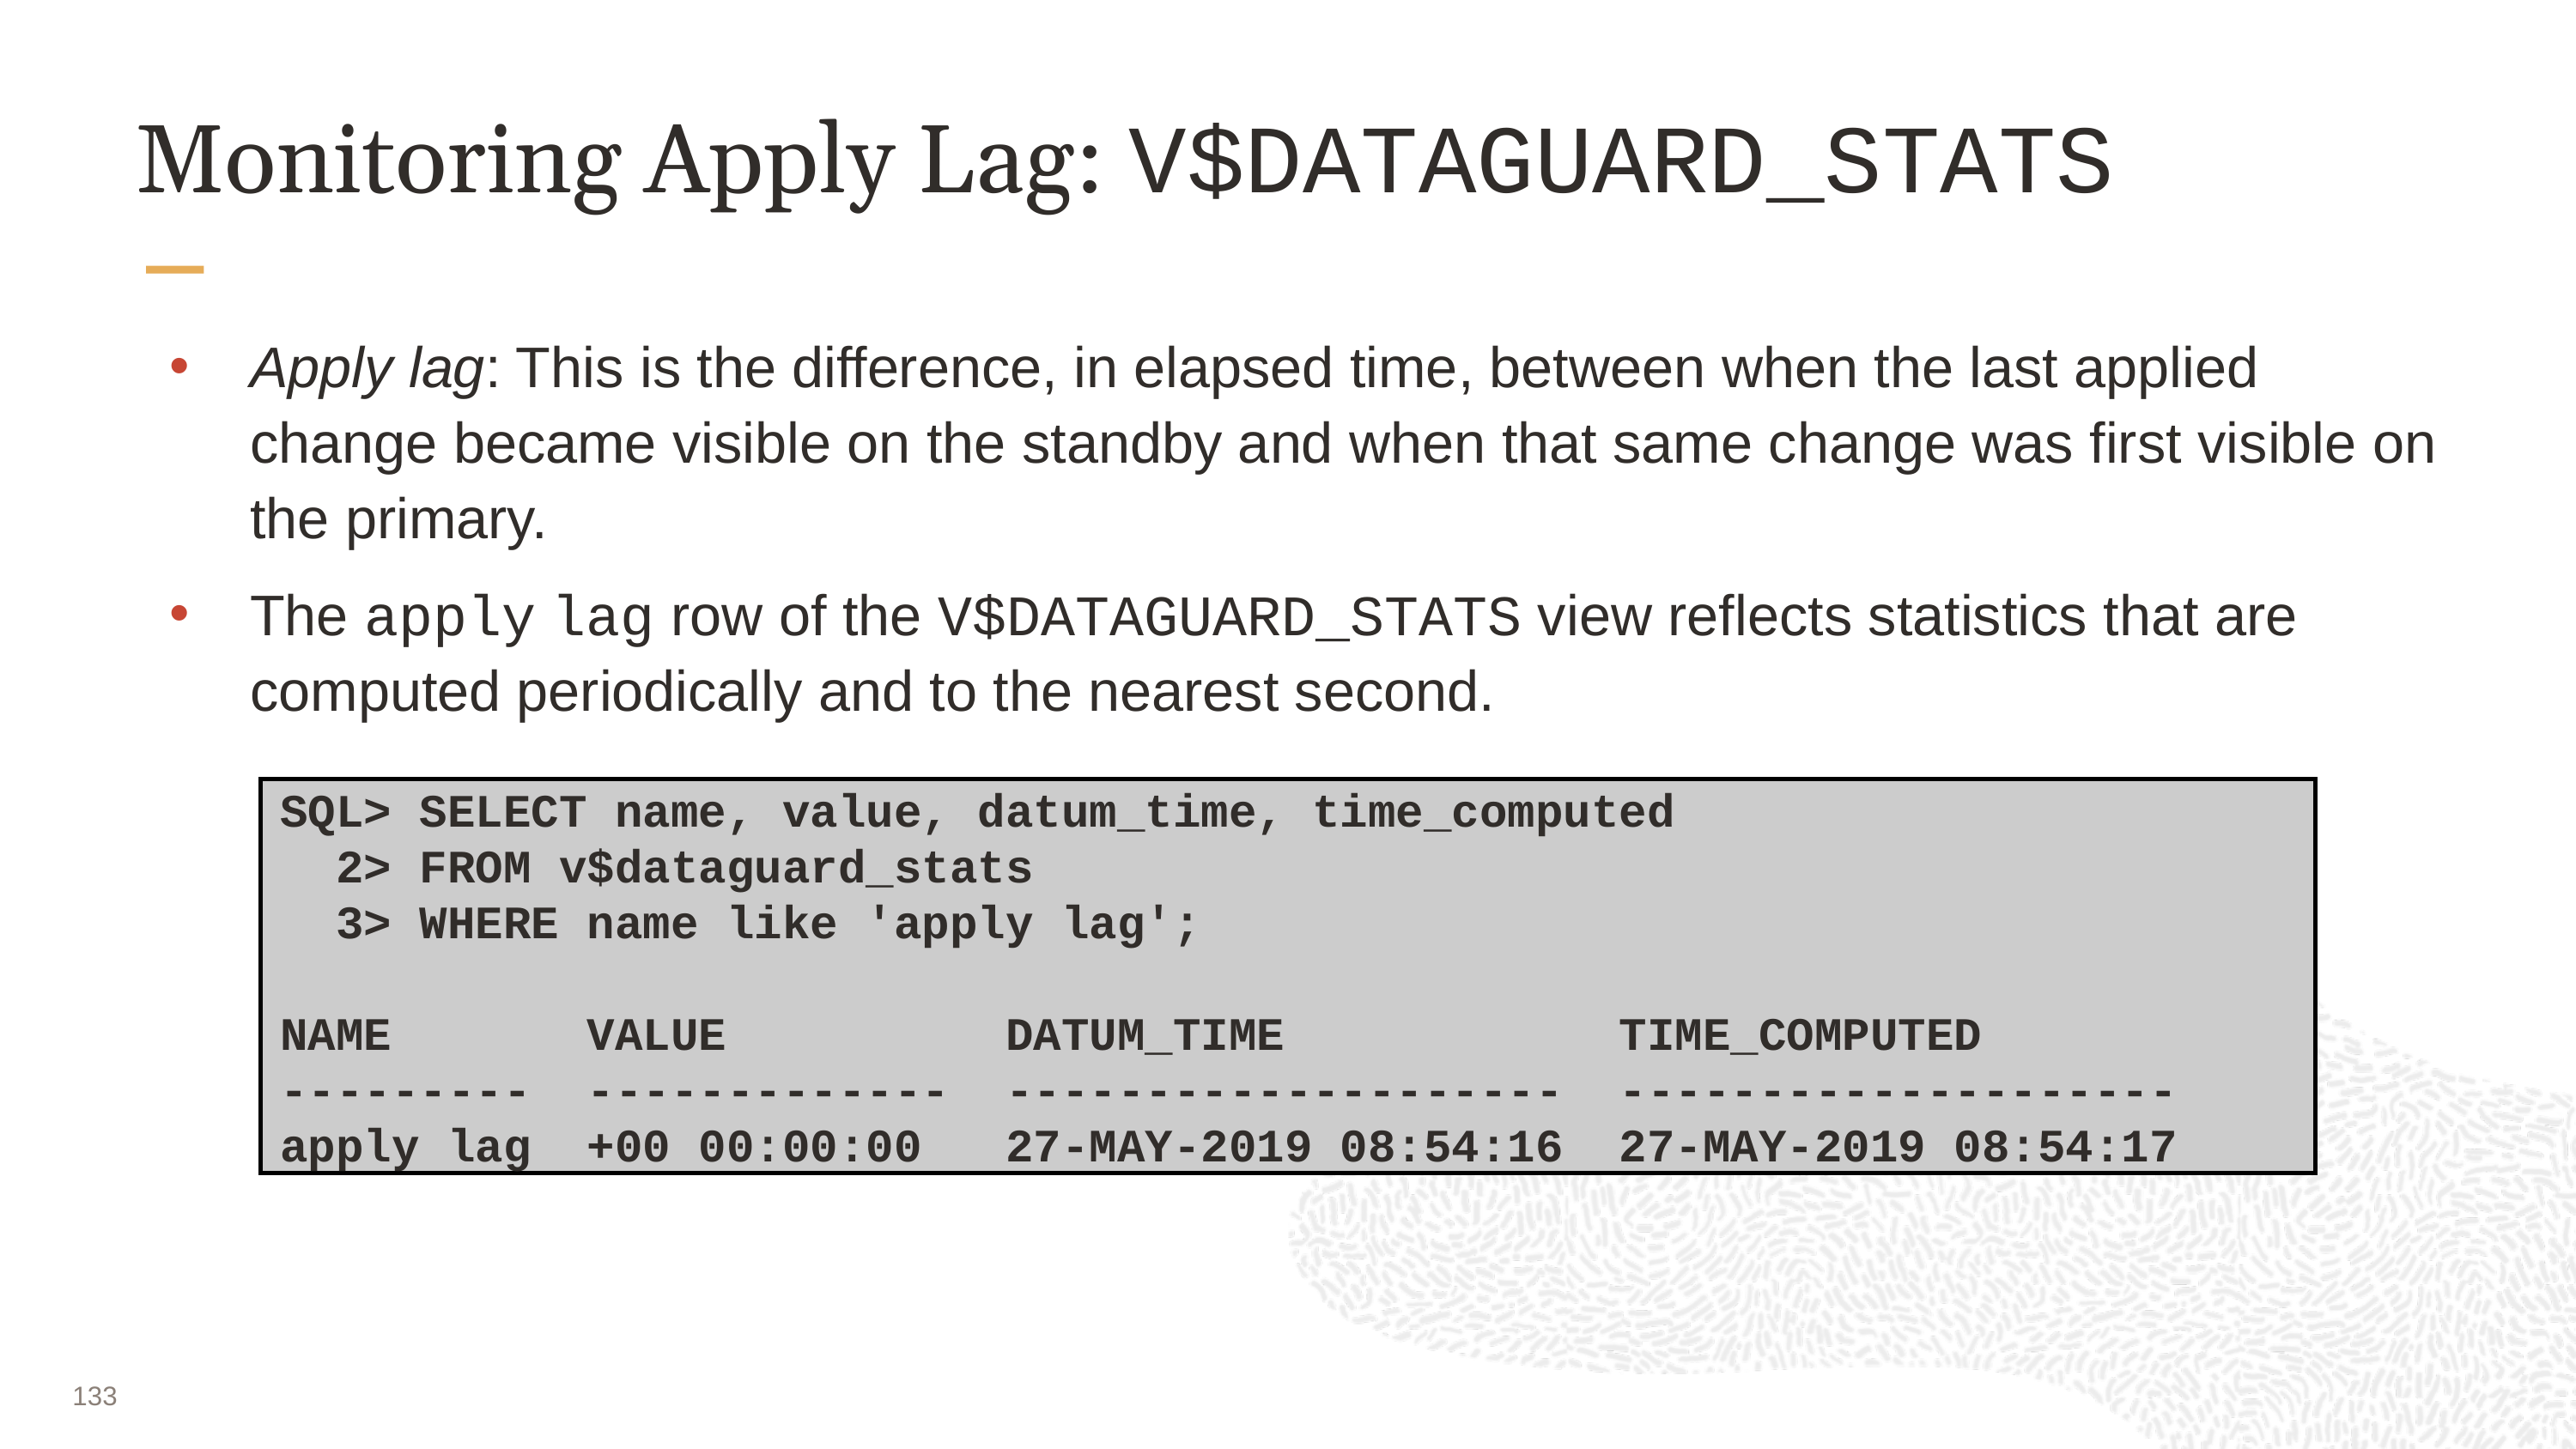

# Monitoring Apply Lag: V$DATAGUARD_STATS
Apply lag: This is the difference, in elapsed time, between when the last applied change became visible on the standby and when that same change was first visible on the primary.
The apply lag row of the V$DATAGUARD_STATS view reflects statistics that are computed periodically and to the nearest second.
SQL> SELECT name, value, datum_time, time_computed
  2> FROM v$dataguard_stats
  3> WHERE name like 'apply lag';

NAME       VALUE          DATUM_TIME            TIME_COMPUTED
---------  -------------  --------------------  --------------------
apply lag  +00 00:00:00   27-MAY-2019 08:54:16  27-MAY-2019 08:54:17